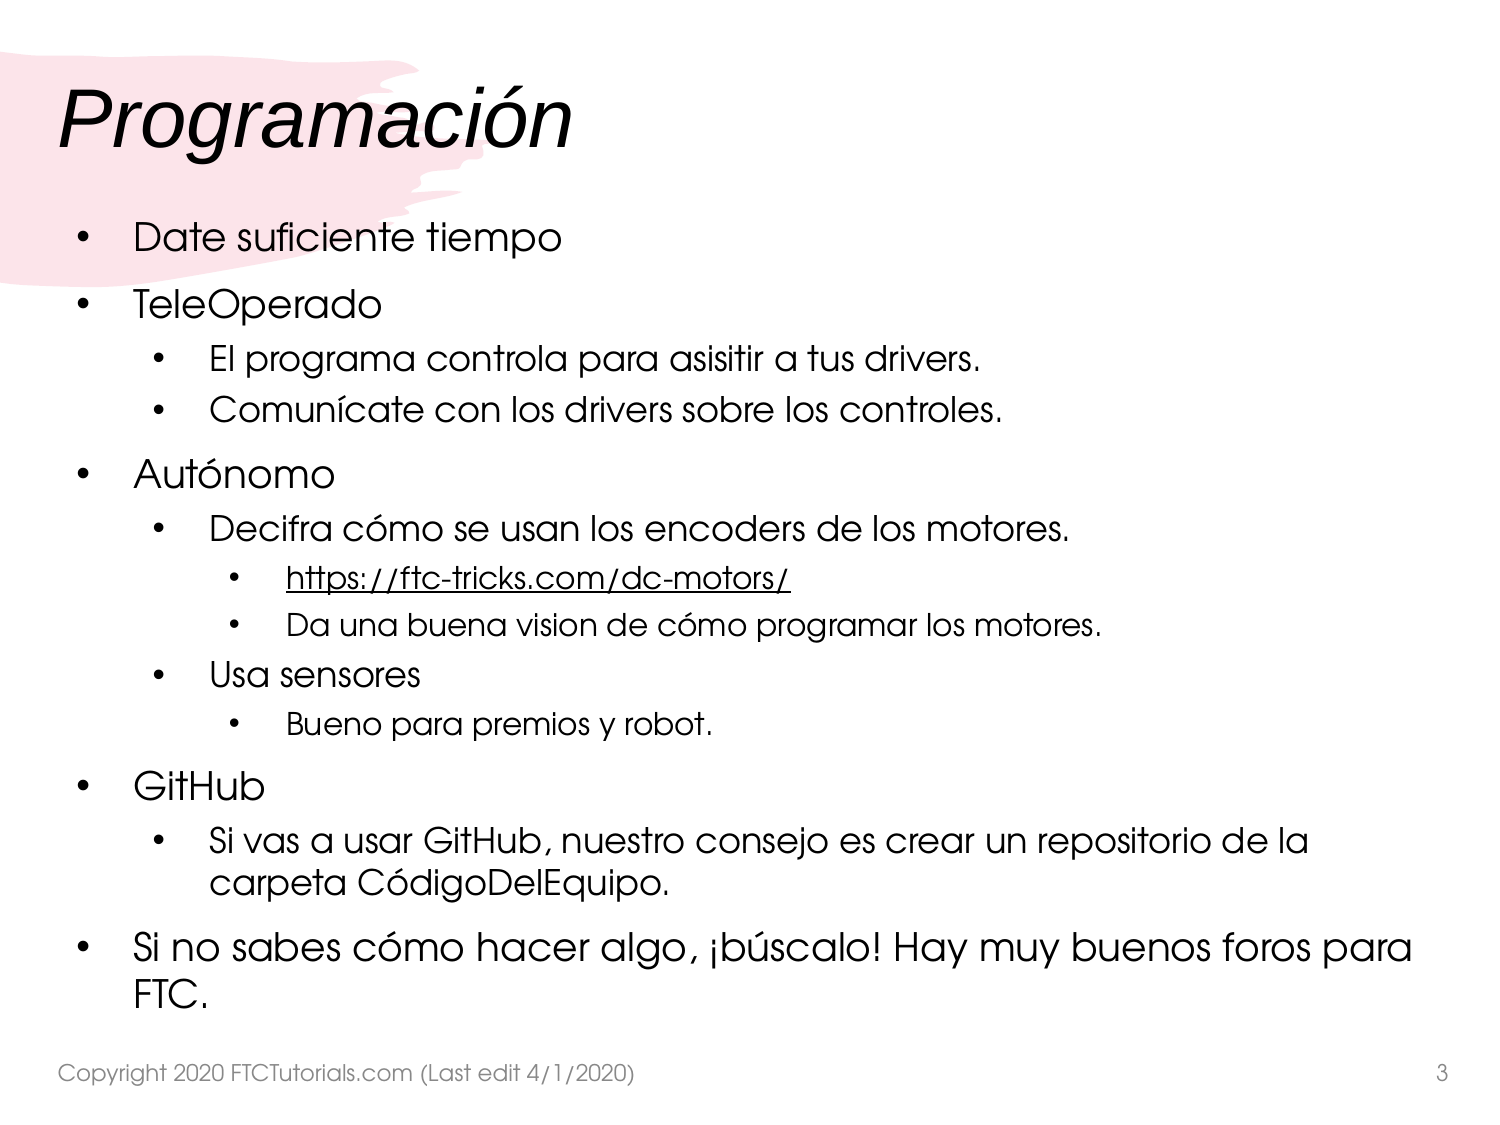

# Programación
Date suficiente tiempo
TeleOperado
El programa controla para asisitir a tus drivers.
Comunícate con los drivers sobre los controles.
Autónomo
Decifra cómo se usan los encoders de los motores.
https://ftc-tricks.com/dc-motors/
Da una buena vision de cómo programar los motores.
Usa sensores
Bueno para premios y robot.
GitHub
Si vas a usar GitHub, nuestro consejo es crear un repositorio de la carpeta CódigoDelEquipo.
Si no sabes cómo hacer algo, ¡búscalo! Hay muy buenos foros para FTC.
Copyright 2020 FTCTutorials.com (Last edit 4/1/2020)
3